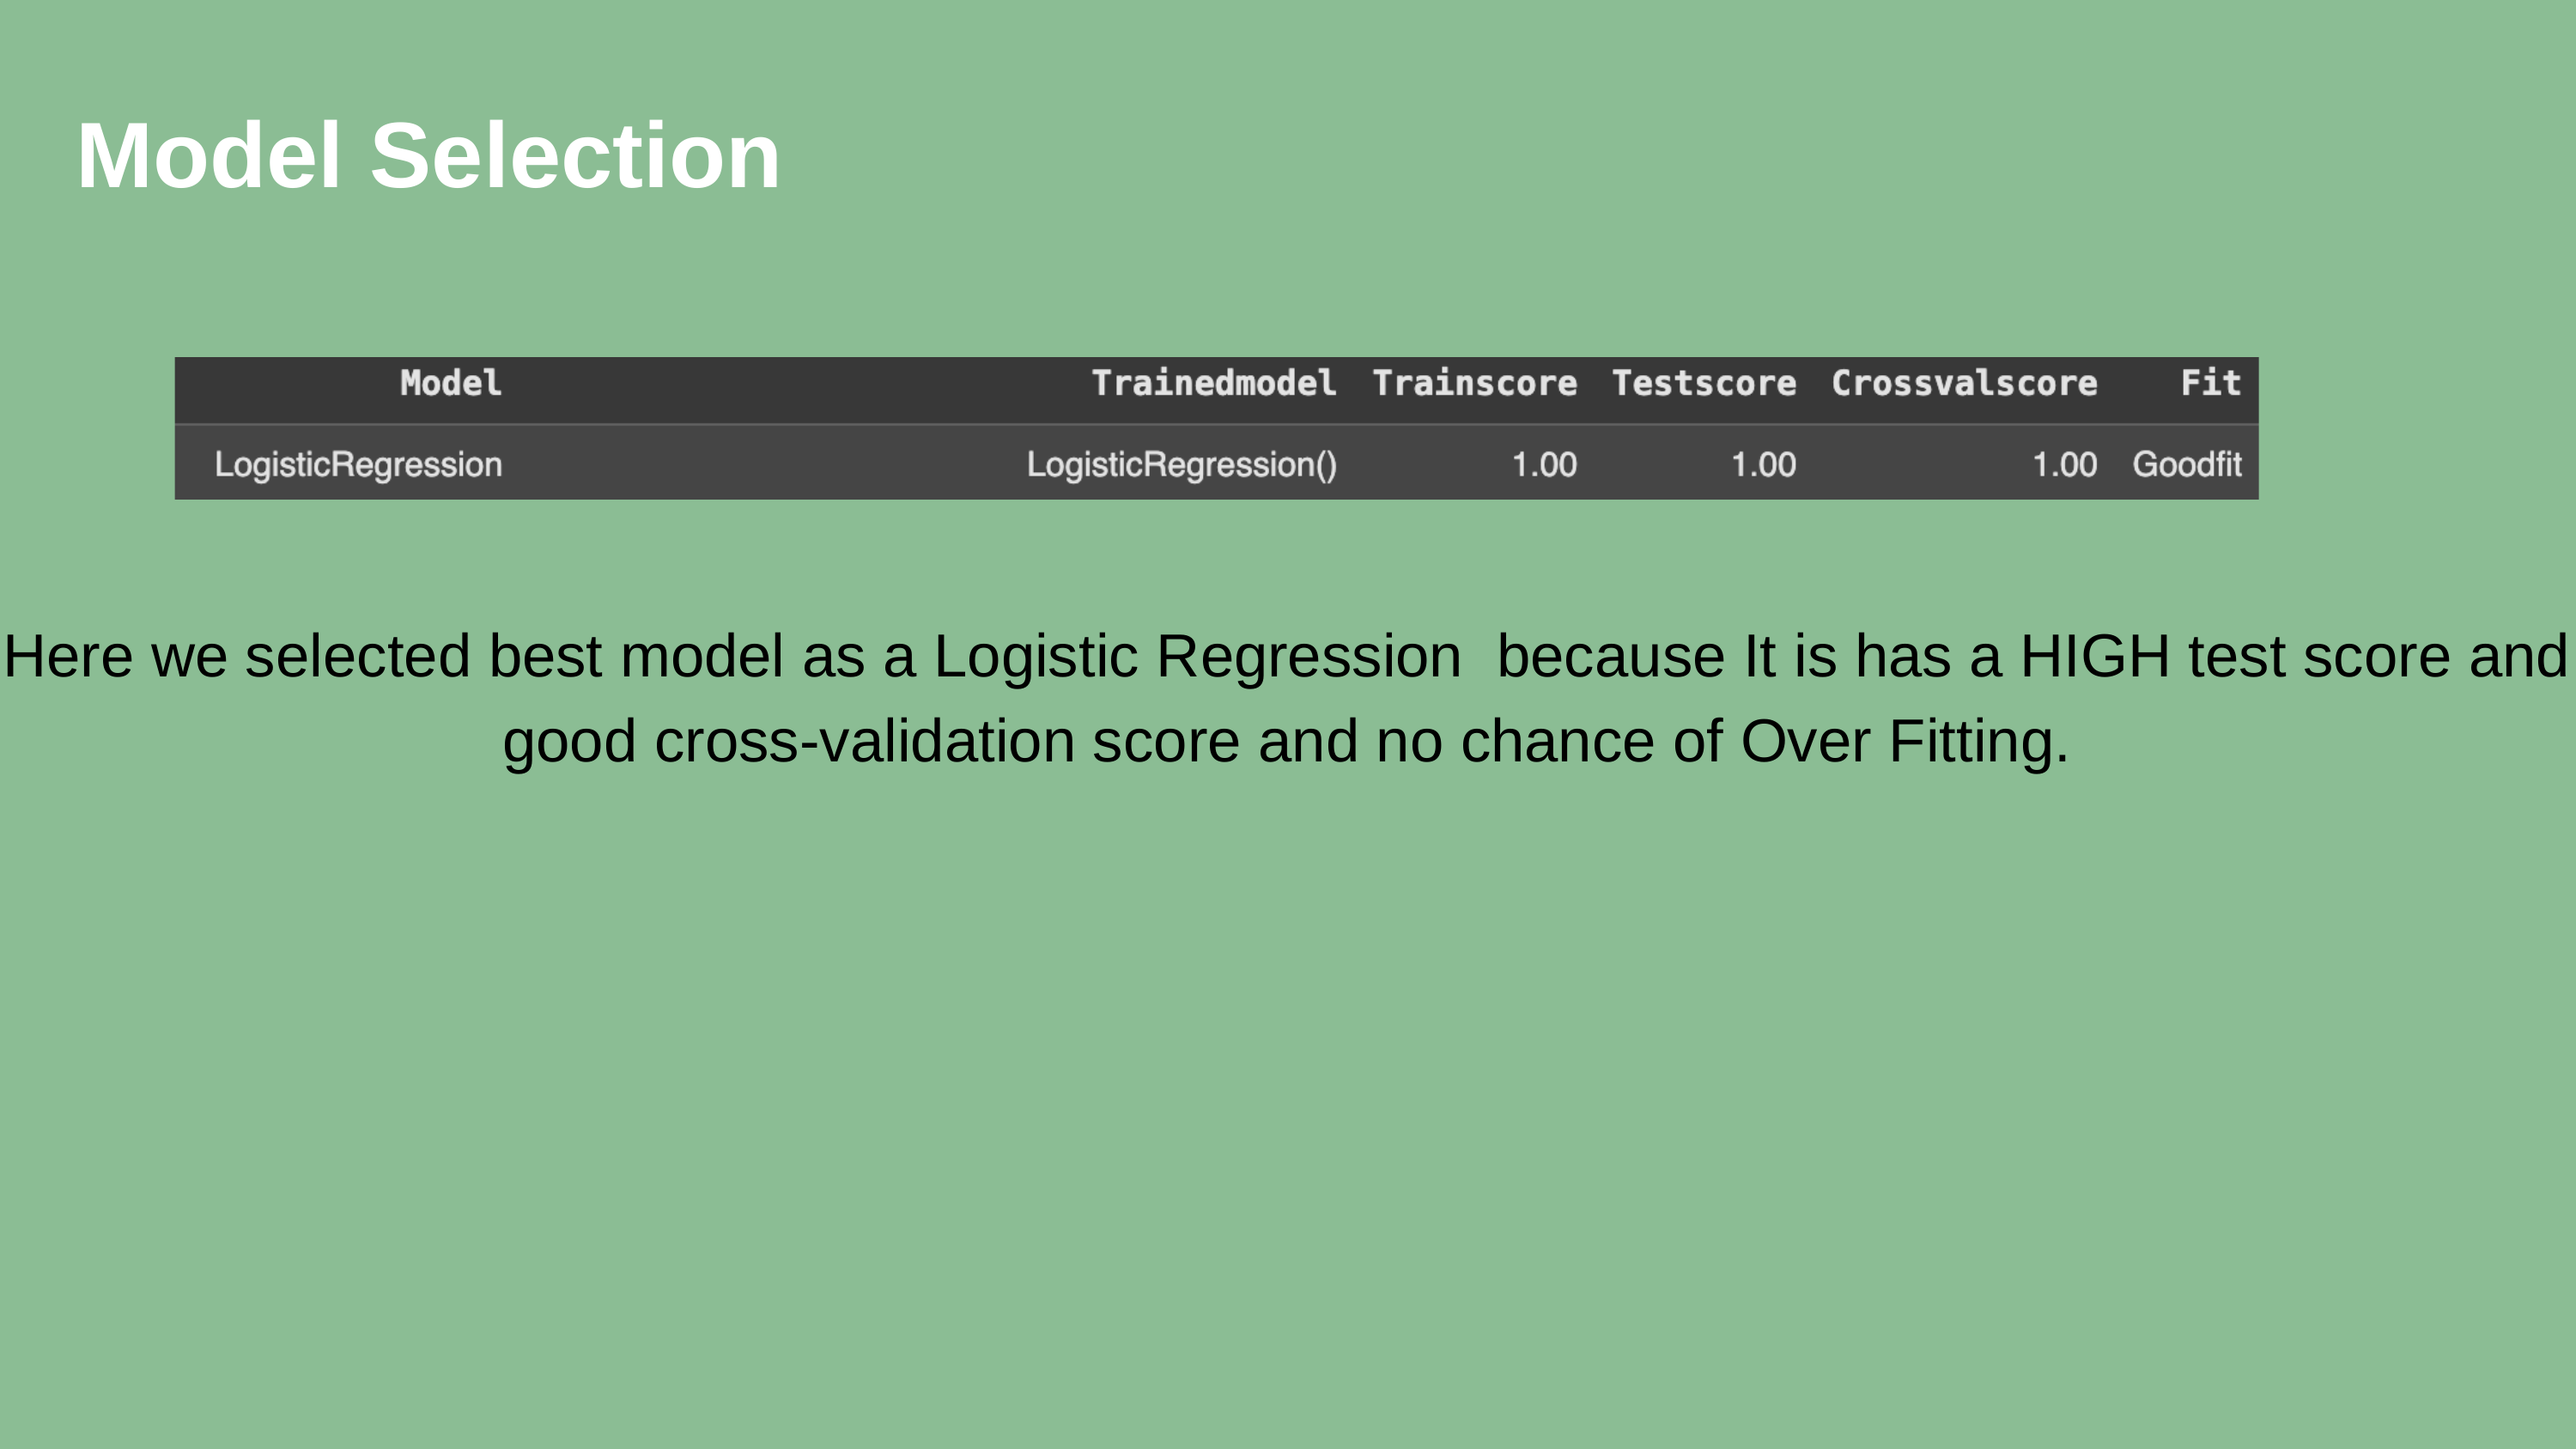

Model Selection

Here we selected best model as a Logistic Regression  because It is has a HIGH test score and good cross-validation score and no chance of Over Fitting.